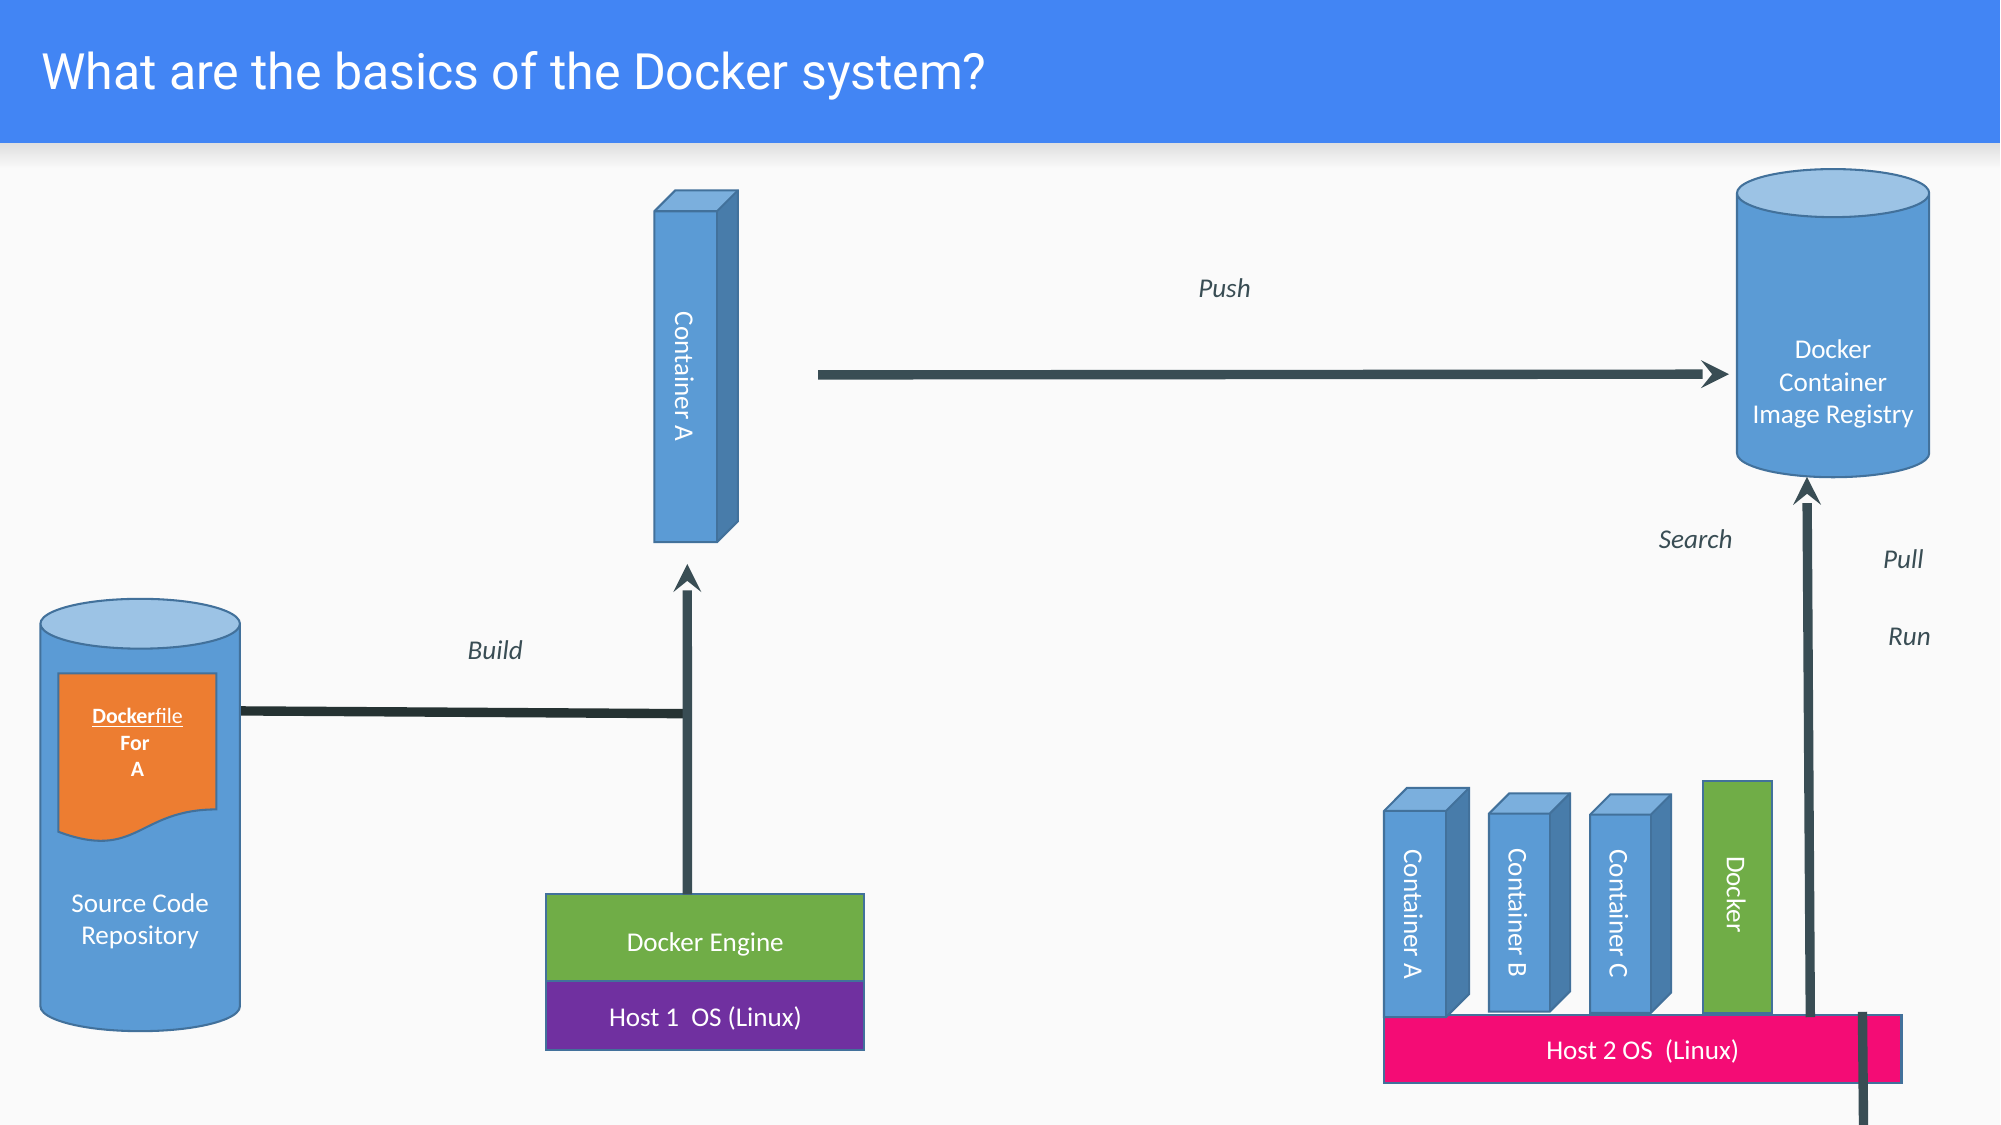

# What are the basics of the Docker system?

Docker
Container
Image Registry

Push
Container A

Search
Pull

Source Code Repository
Run
Build
Dockerfile
For
A

Docker
Container B
Container A
Container C
Docker Engine
Host 1  OS (Linux)

Host 2 OS  (Linux)